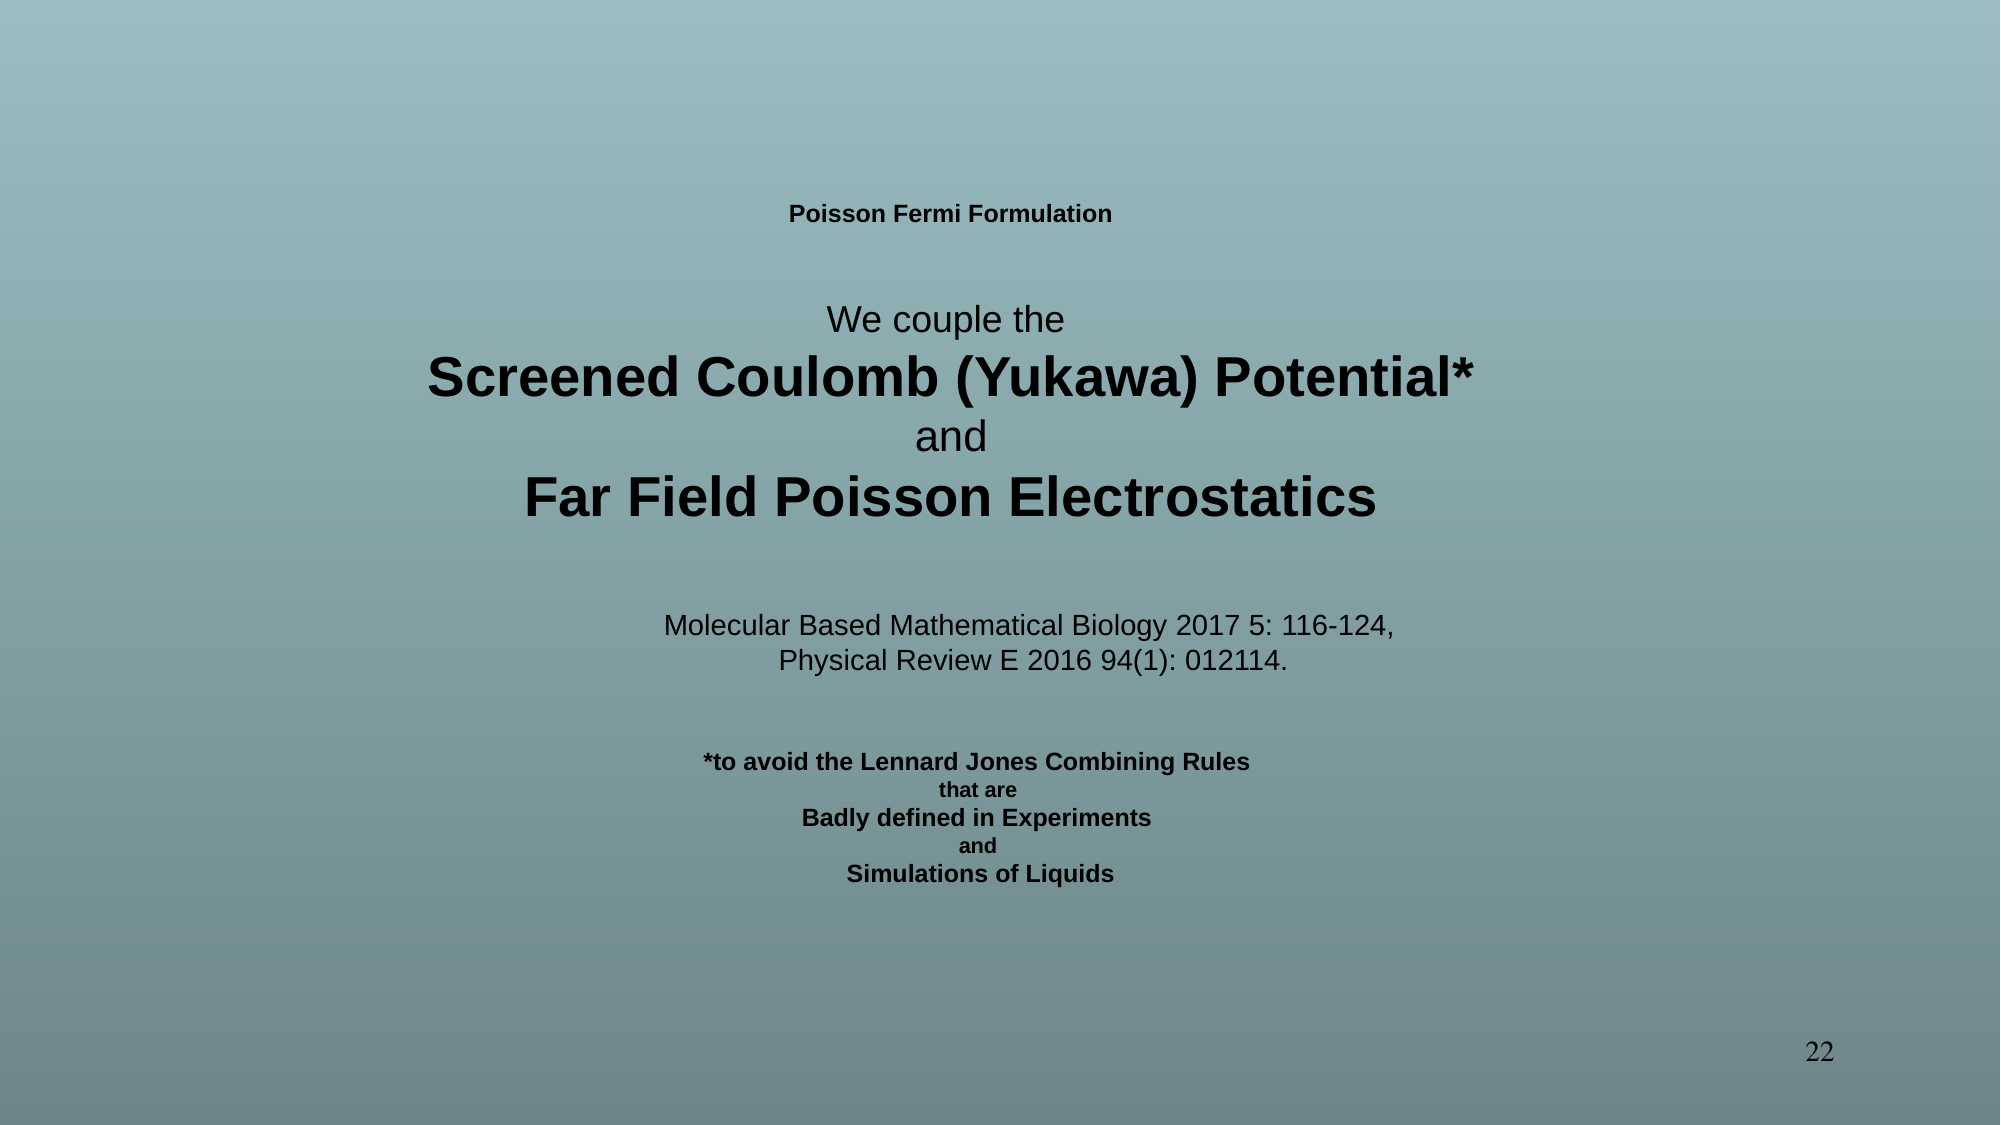

Poisson Fermi Formulation

We couple the
Screened Coulomb (Yukawa) Potential*
and
Far Field Poisson Electrostatics
 Molecular Based Mathematical Biology 2017 5: 116-124,
 Physical Review E 2016 94(1): 012114.
*to avoid the Lennard Jones Combining Rules
that are
Badly defined in Experiments
and
Simulations of Liquids
22